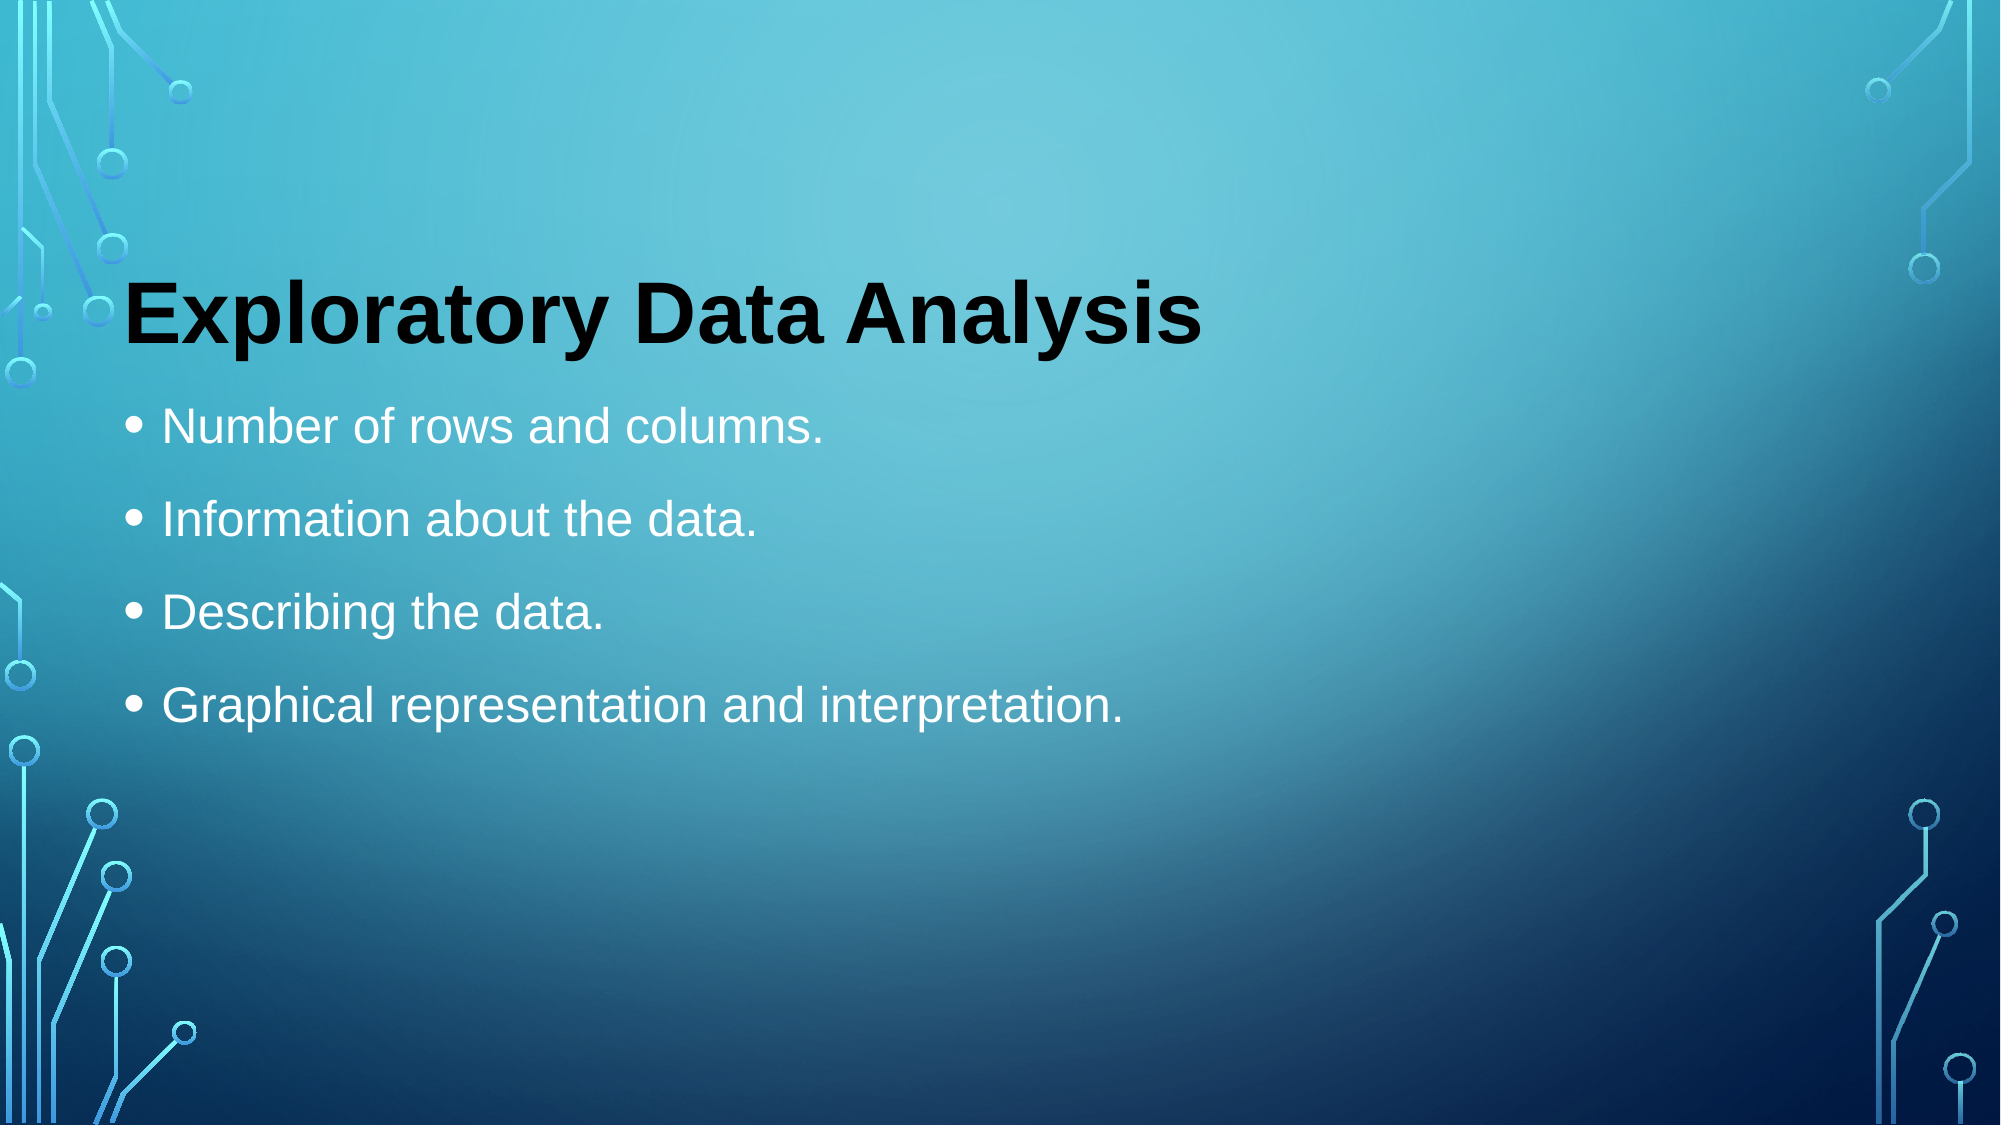

Exploratory Data Analysis
Number of rows and columns.
Information about the data.
Describing the data.
Graphical representation and interpretation.